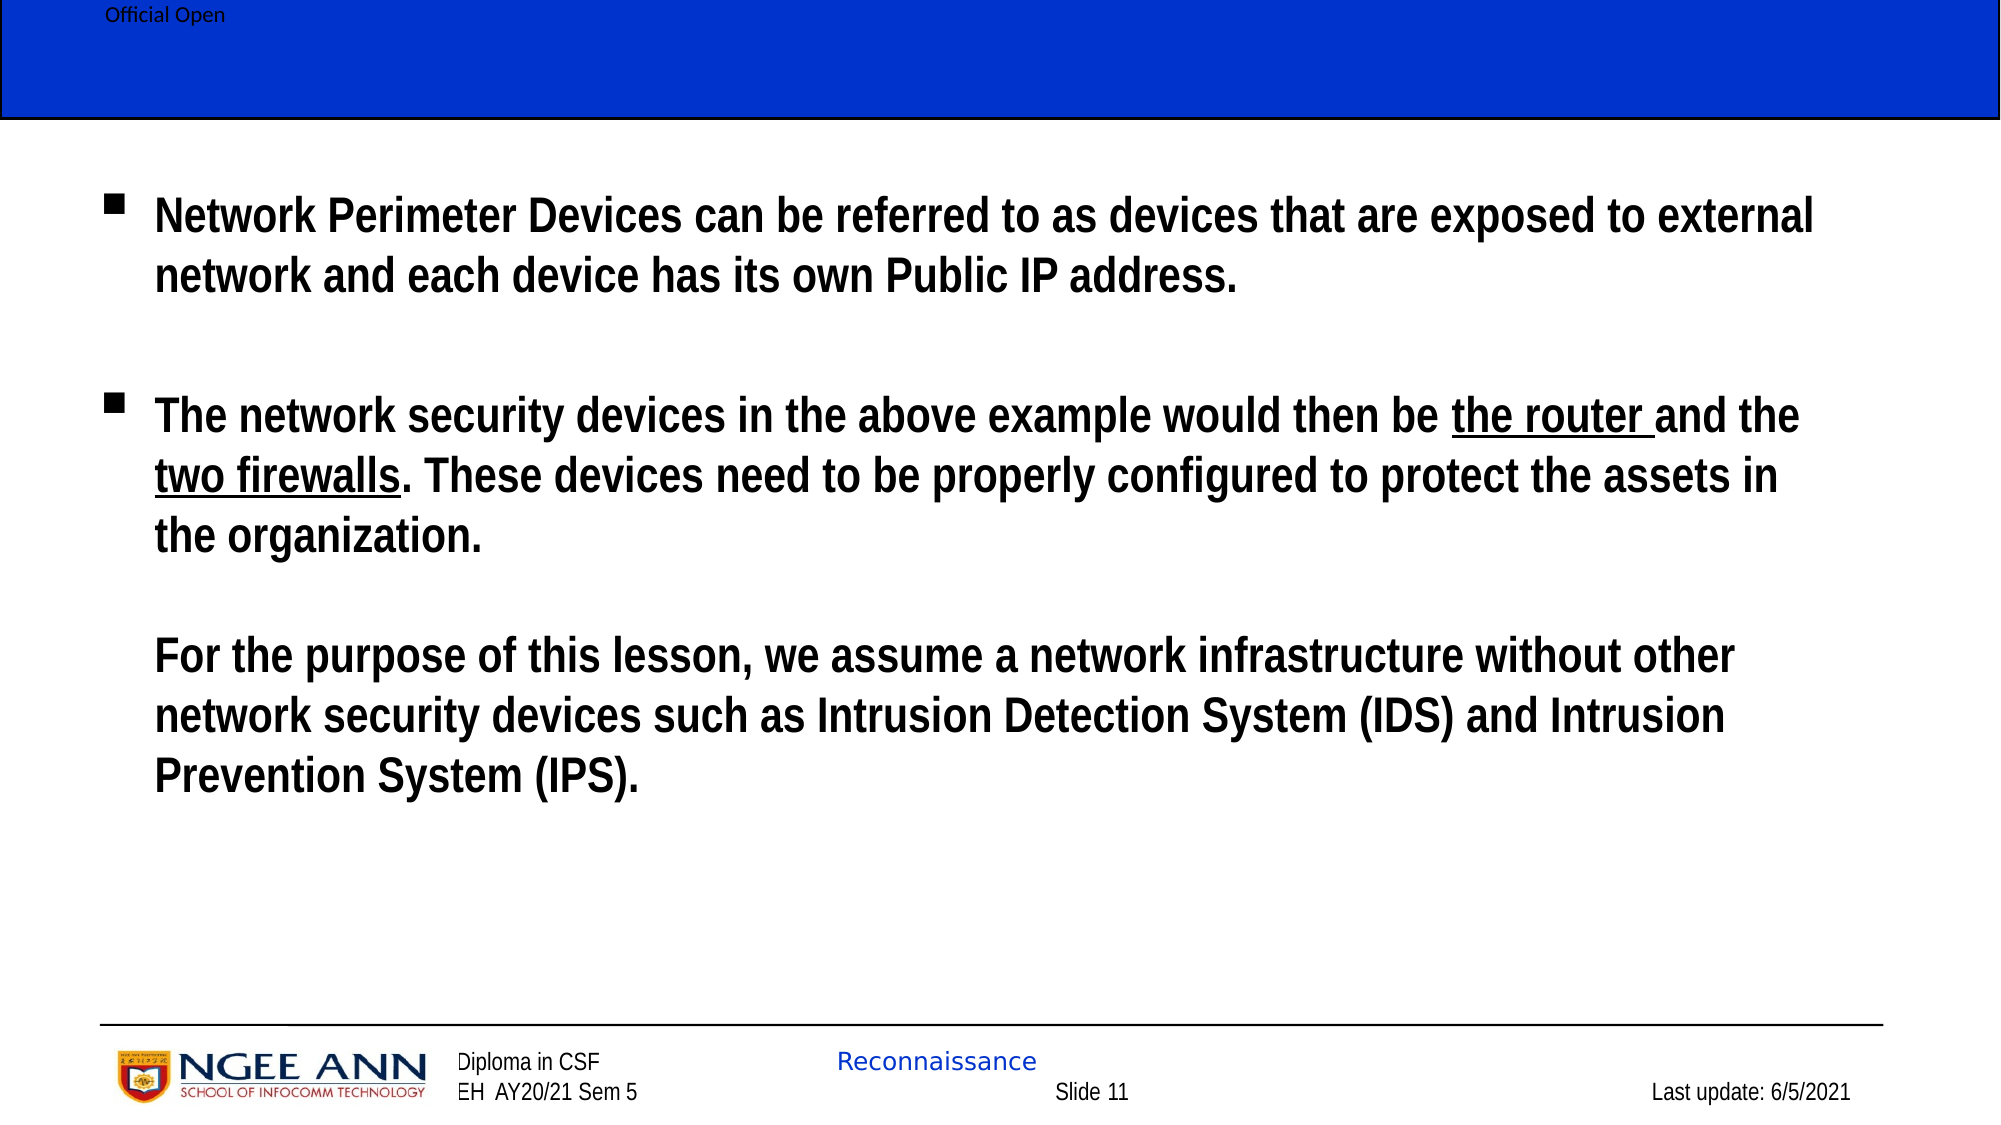

Network Perimeter Devices can be referred to as devices that are exposed to external network and each device has its own Public IP address.

The network security devices in the above example would then be the router and the two firewalls. These devices need to be properly configured to protect the assets in the organization.
For the purpose of this lesson, we assume a network infrastructure without other network security devices such as Intrusion Detection System (IDS) and Intrusion Prevention System (IPS).